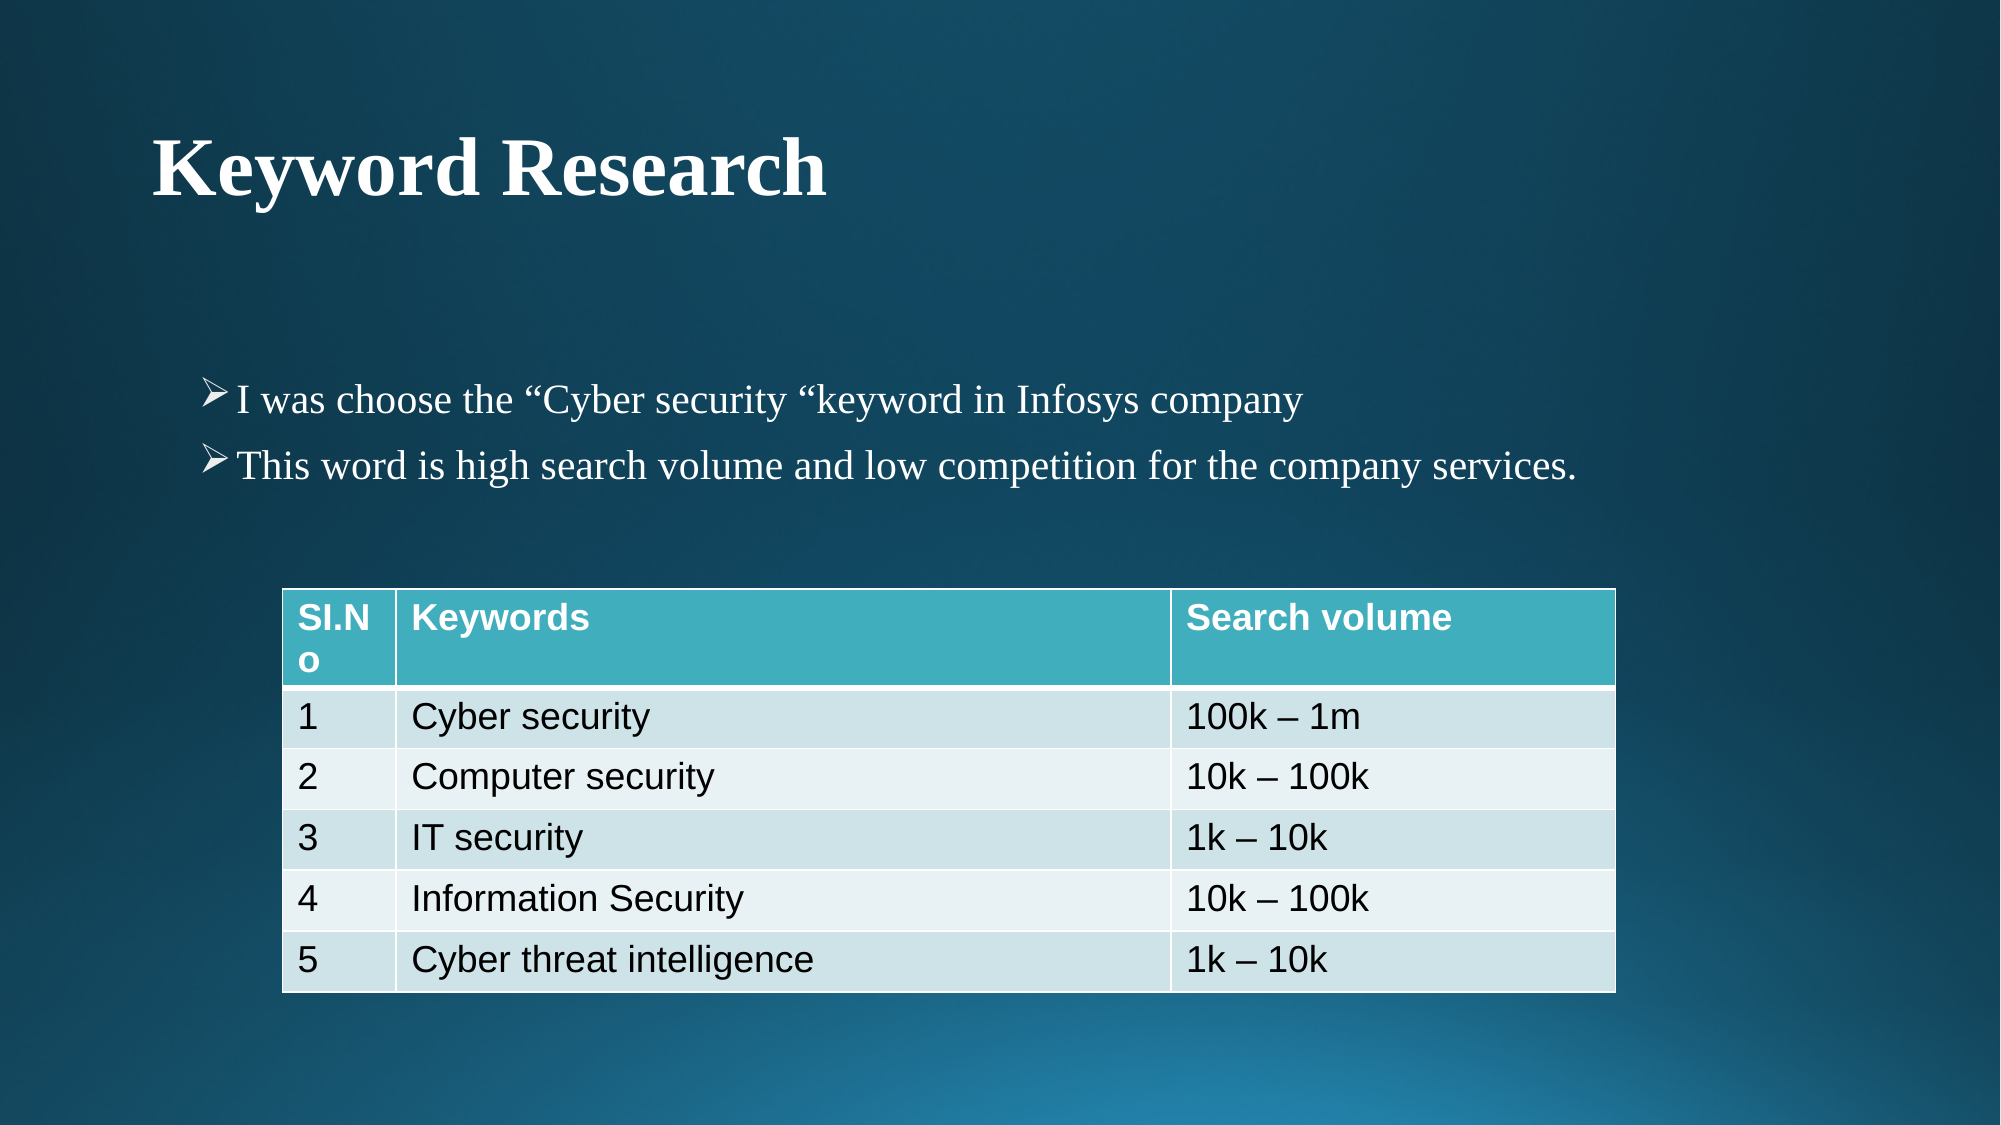

# Keyword Research

I was choose the “Cyber security “keyword in Infosys company
This word is high search volume and low competition for the company services.
| SI.No | Keywords | Search volume |
| --- | --- | --- |
| 1 | Cyber security | 100k – 1m |
| 2 | Computer security | 10k – 100k |
| 3 | IT security | 1k – 10k |
| 4 | Information Security | 10k – 100k |
| 5 | Cyber threat intelligence | 1k – 10k |